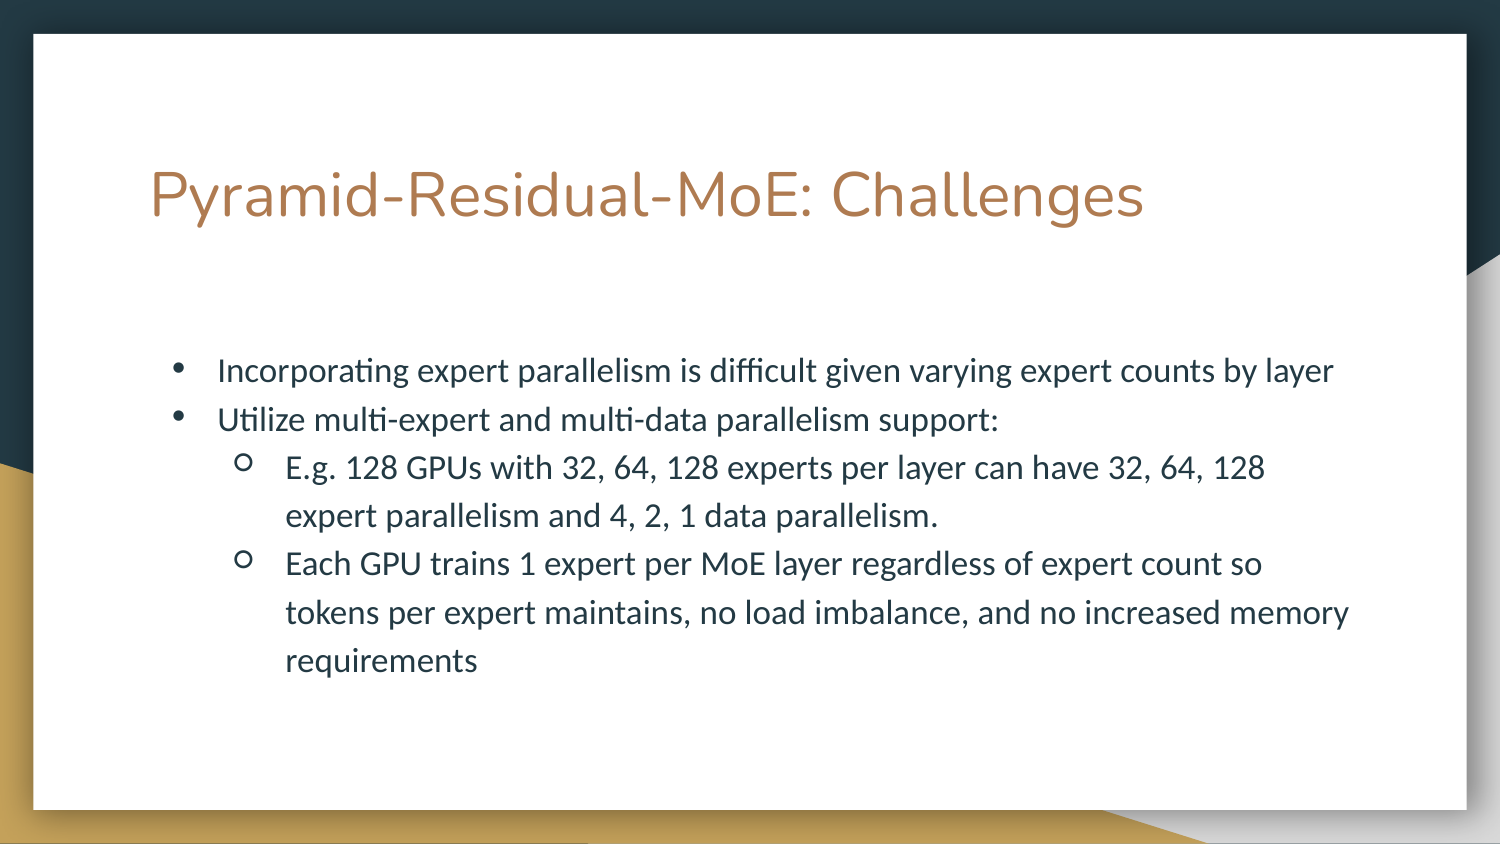

# Pyramid-Residual-MoE: Challenges
Incorporating expert parallelism is difficult given varying expert counts by layer
Utilize multi-expert and multi-data parallelism support:
E.g. 128 GPUs with 32, 64, 128 experts per layer can have 32, 64, 128 expert parallelism and 4, 2, 1 data parallelism.
Each GPU trains 1 expert per MoE layer regardless of expert count so tokens per expert maintains, no load imbalance, and no increased memory requirements